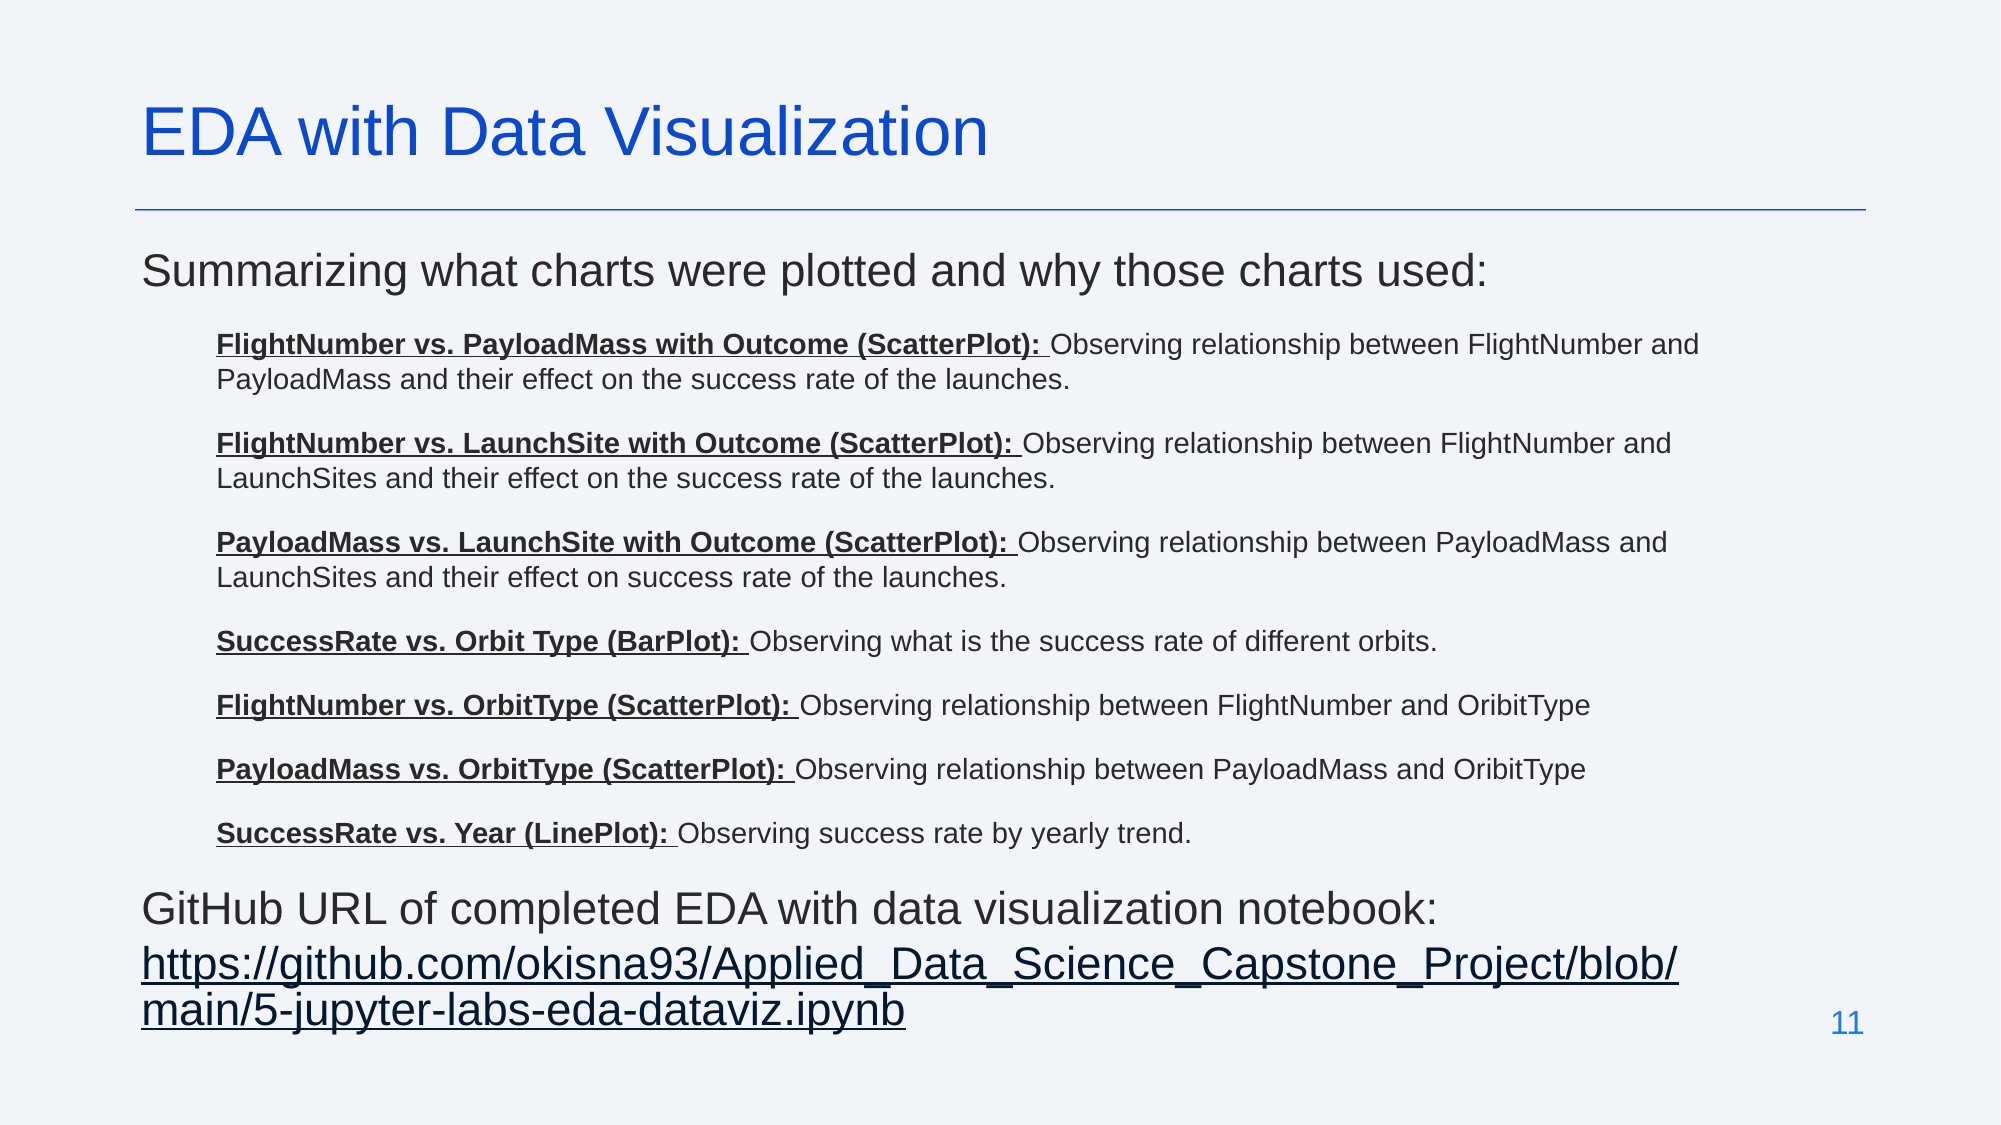

EDA with Data Visualization
Summarizing what charts were plotted and why those charts used:
FlightNumber vs. PayloadMass with Outcome (ScatterPlot): Observing relationship between FlightNumber and PayloadMass and their effect on the success rate of the launches.
FlightNumber vs. LaunchSite with Outcome (ScatterPlot): Observing relationship between FlightNumber and LaunchSites and their effect on the success rate of the launches.
PayloadMass vs. LaunchSite with Outcome (ScatterPlot): Observing relationship between PayloadMass and LaunchSites and their effect on success rate of the launches.
SuccessRate vs. Orbit Type (BarPlot): Observing what is the success rate of different orbits.
FlightNumber vs. OrbitType (ScatterPlot): Observing relationship between FlightNumber and OribitType
PayloadMass vs. OrbitType (ScatterPlot): Observing relationship between PayloadMass and OribitType
SuccessRate vs. Year (LinePlot): Observing success rate by yearly trend.
GitHub URL of completed EDA with data visualization notebook: https://github.com/okisna93/Applied_Data_Science_Capstone_Project/blob/main/5-jupyter-labs-eda-dataviz.ipynb

11